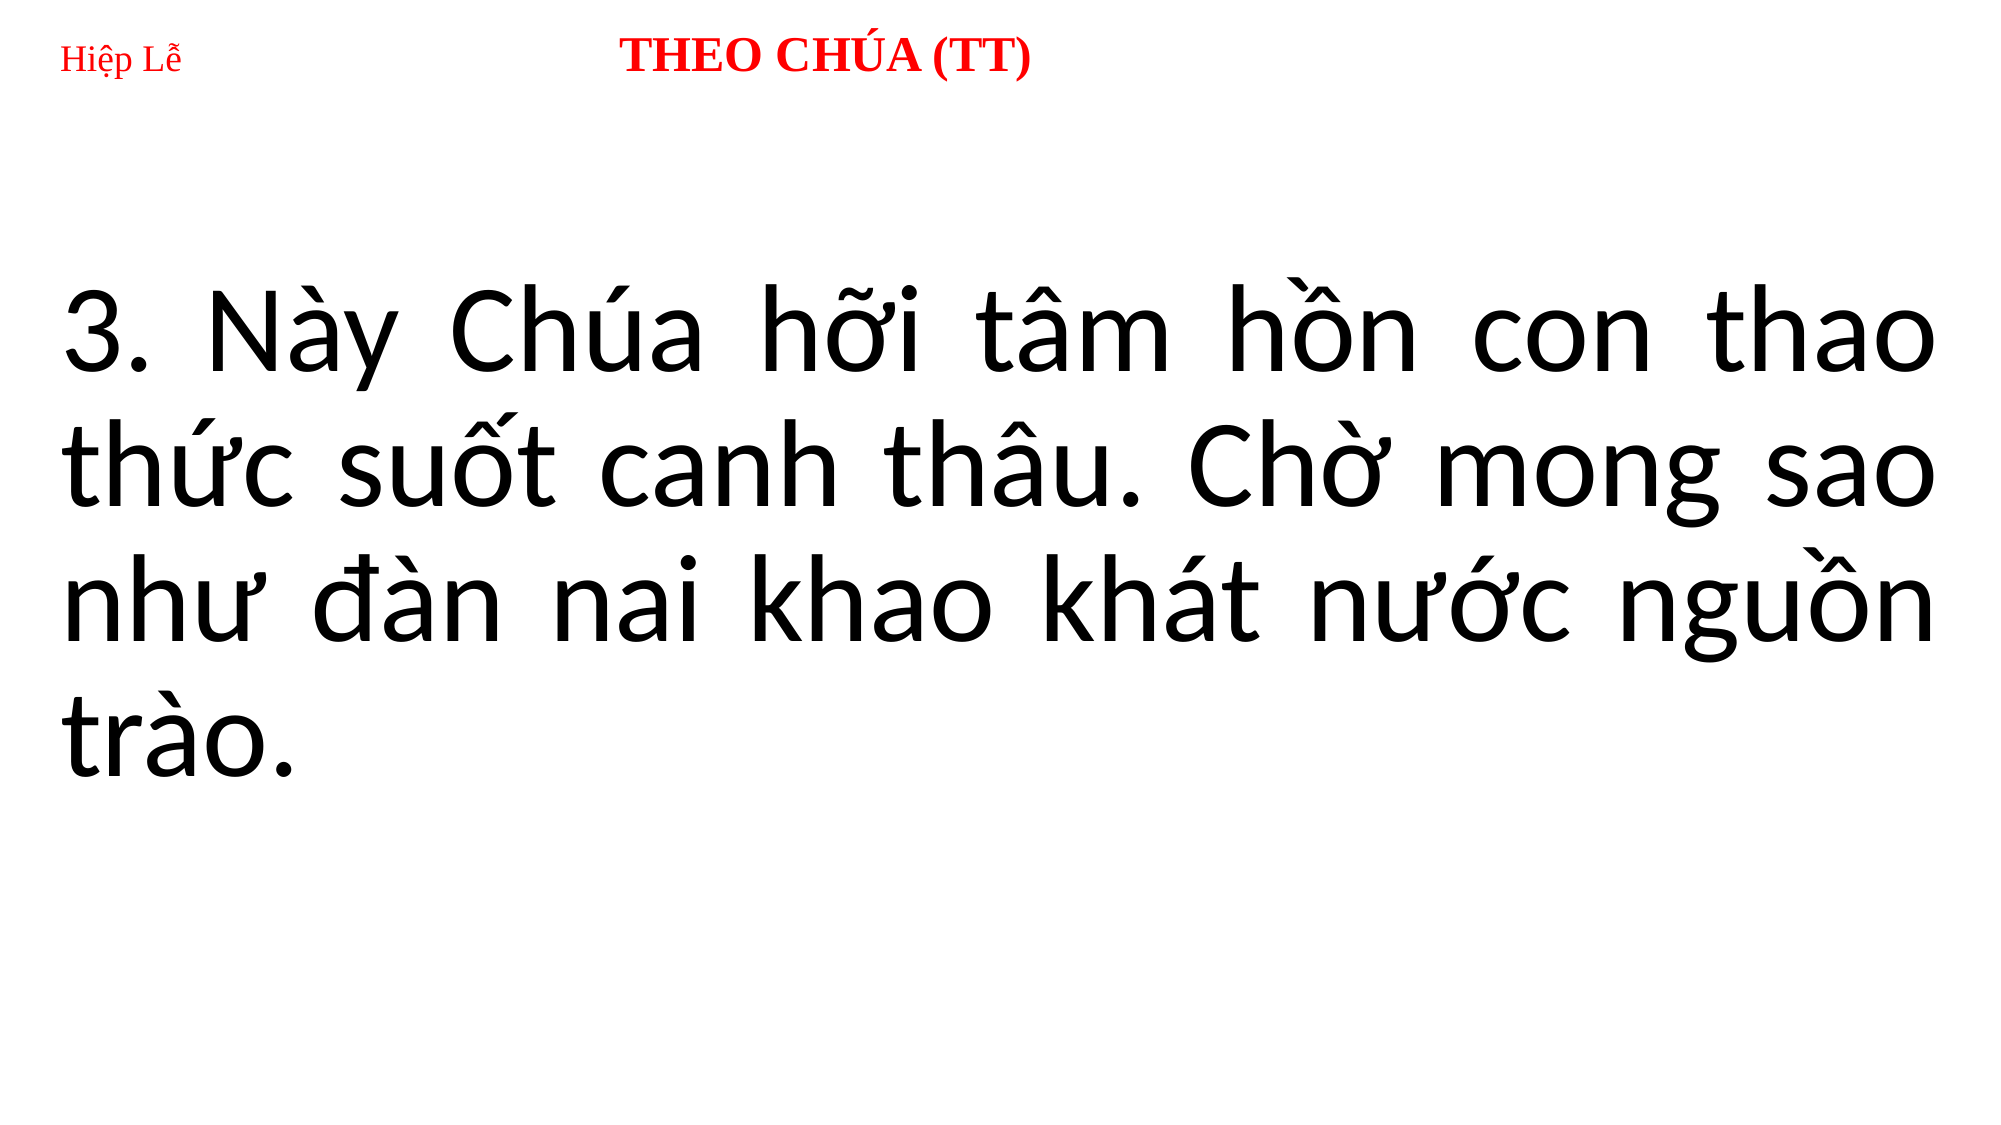

# Hiệp Lễ                                              THEO CHÚA (TT)
3. Này Chúa hỡi tâm hồn con thao thức suốt canh thâu. Chờ mong sao như đàn nai khao khát nước nguồn trào.